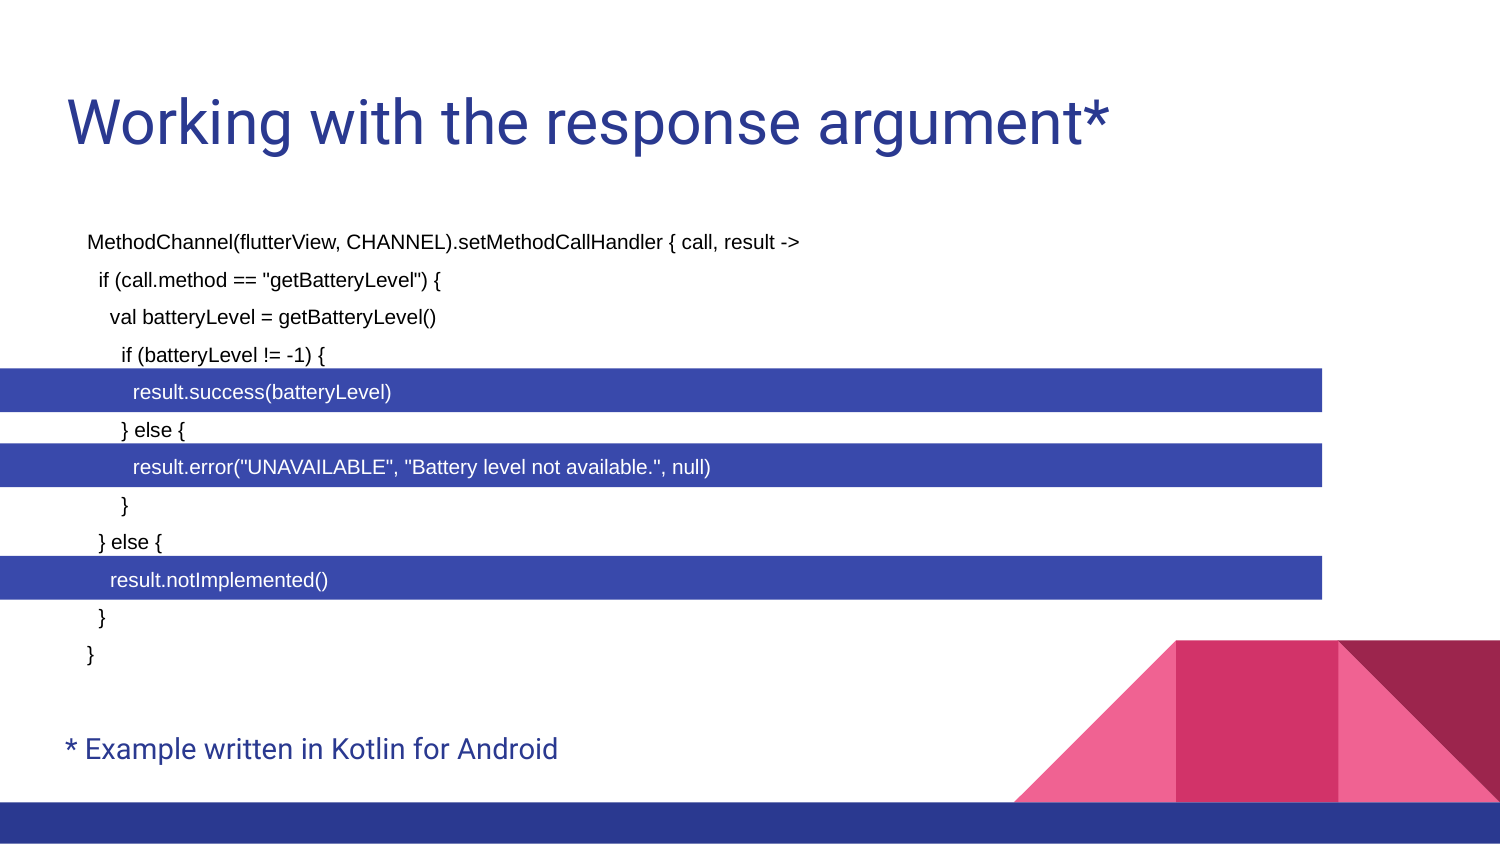

# Working with the response argument*
MethodChannel(flutterView, CHANNEL).setMethodCallHandler { call, result ->
  if (call.method == "getBatteryLevel") {
    val batteryLevel = getBatteryLevel()
      if (batteryLevel != -1) {
        result.success(batteryLevel)
      } else {
        result.error("UNAVAILABLE", "Battery level not available.", null)
      }
  } else {
    result.notImplemented()
  }
}

* Example written in Kotlin for Android